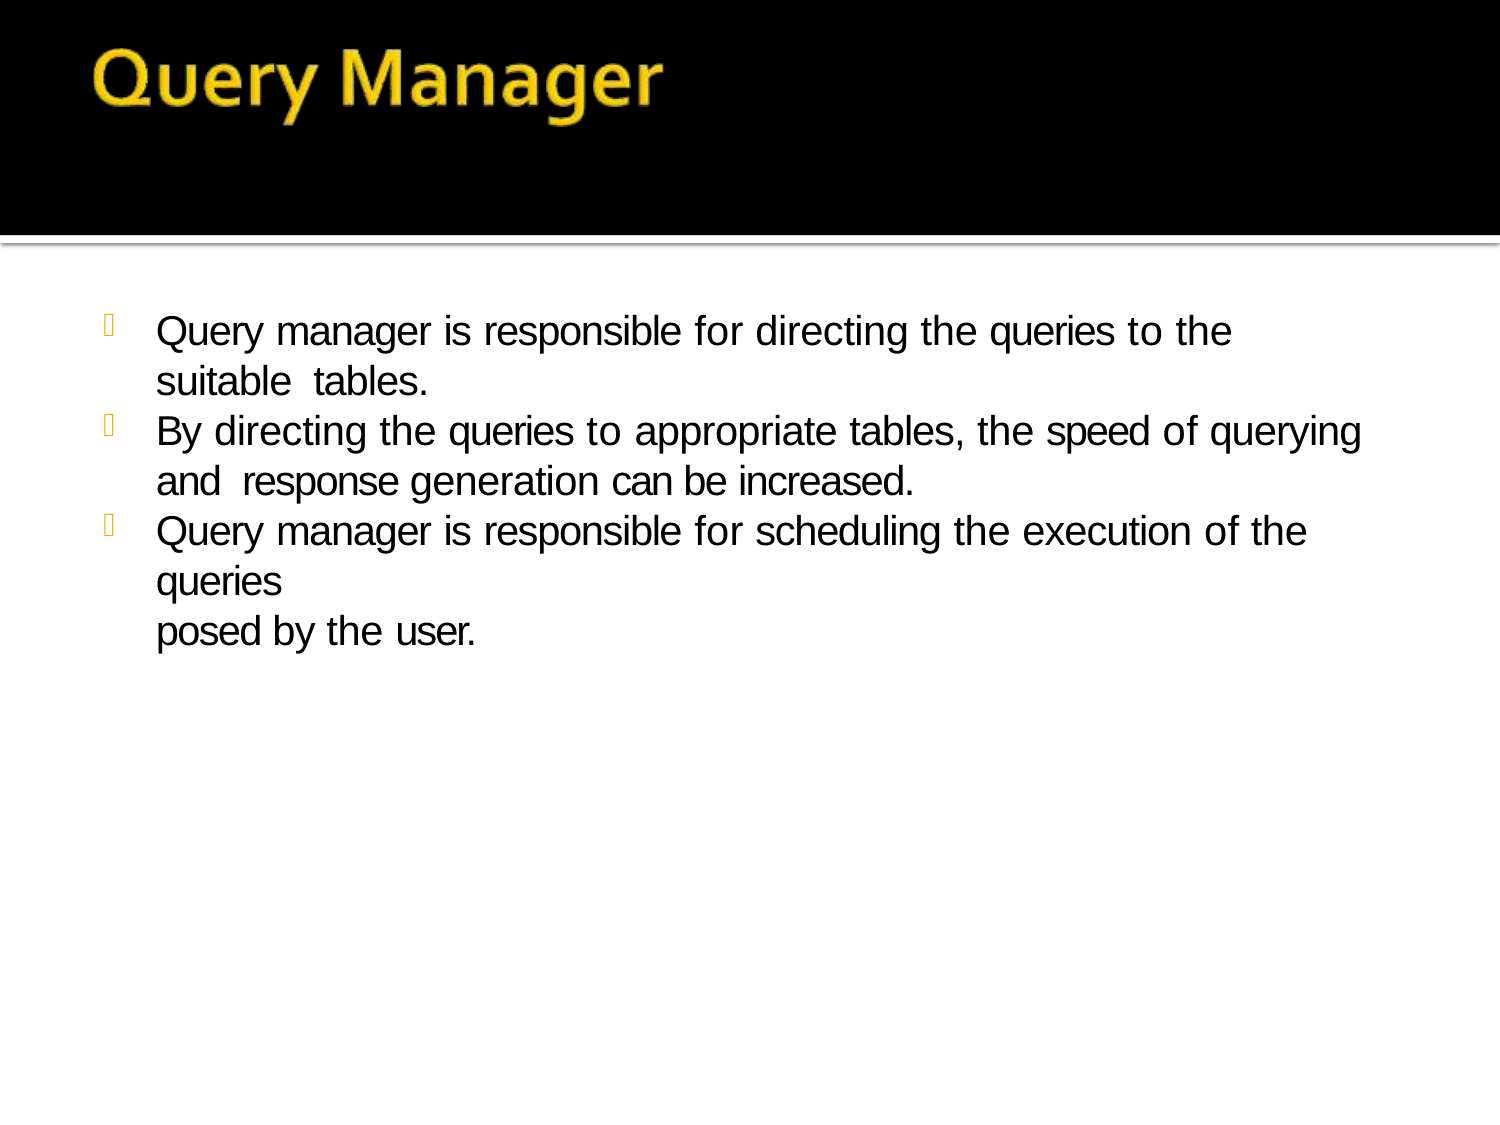

Query manager is responsible for directing the queries to the suitable  tables.
By directing the queries to appropriate tables, the speed of querying and  response generation can be increased.
Query manager is responsible for scheduling the execution of the queries
posed by the user.